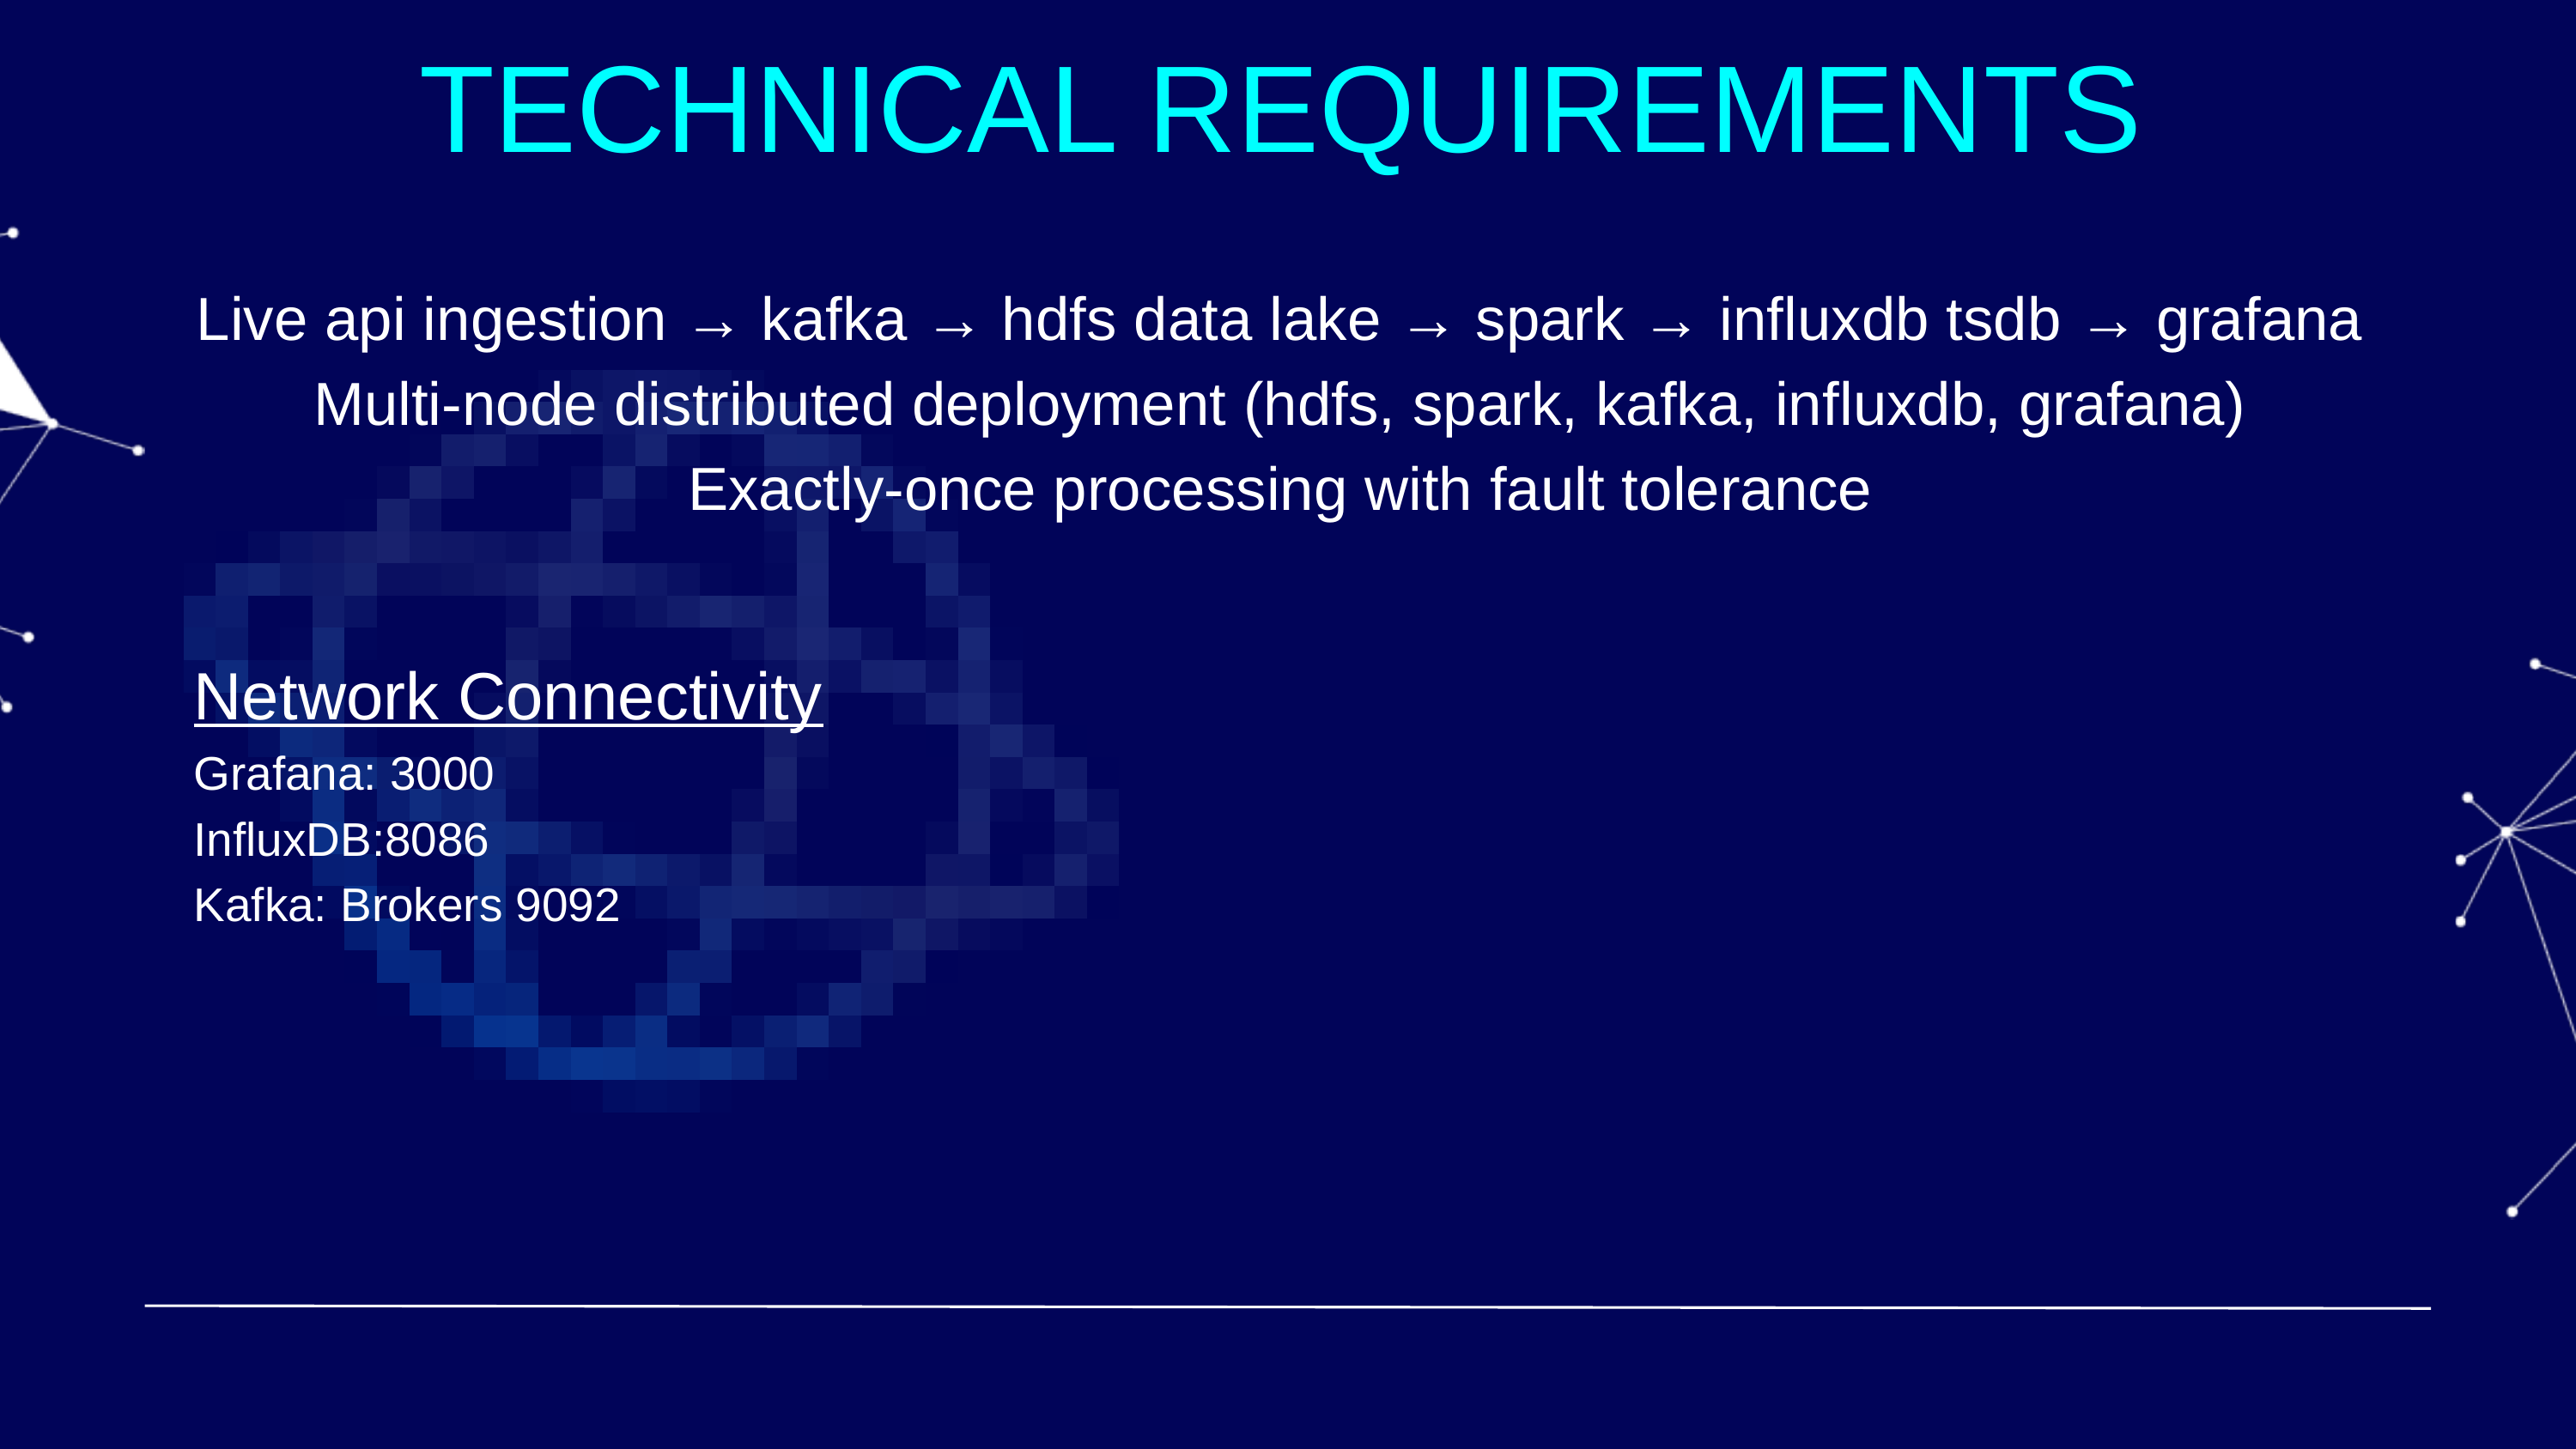

TECHNICAL REQUIREMENTS

Live api ingestion → kafka → hdfs data lake → spark → influxdb tsdb → grafana
Multi-node distributed deployment (hdfs, spark, kafka, influxdb, grafana)
Exactly-once processing with fault tolerance

Network Connectivity
Grafana: 3000
InfluxDB:8086
Kafka: Brokers 9092